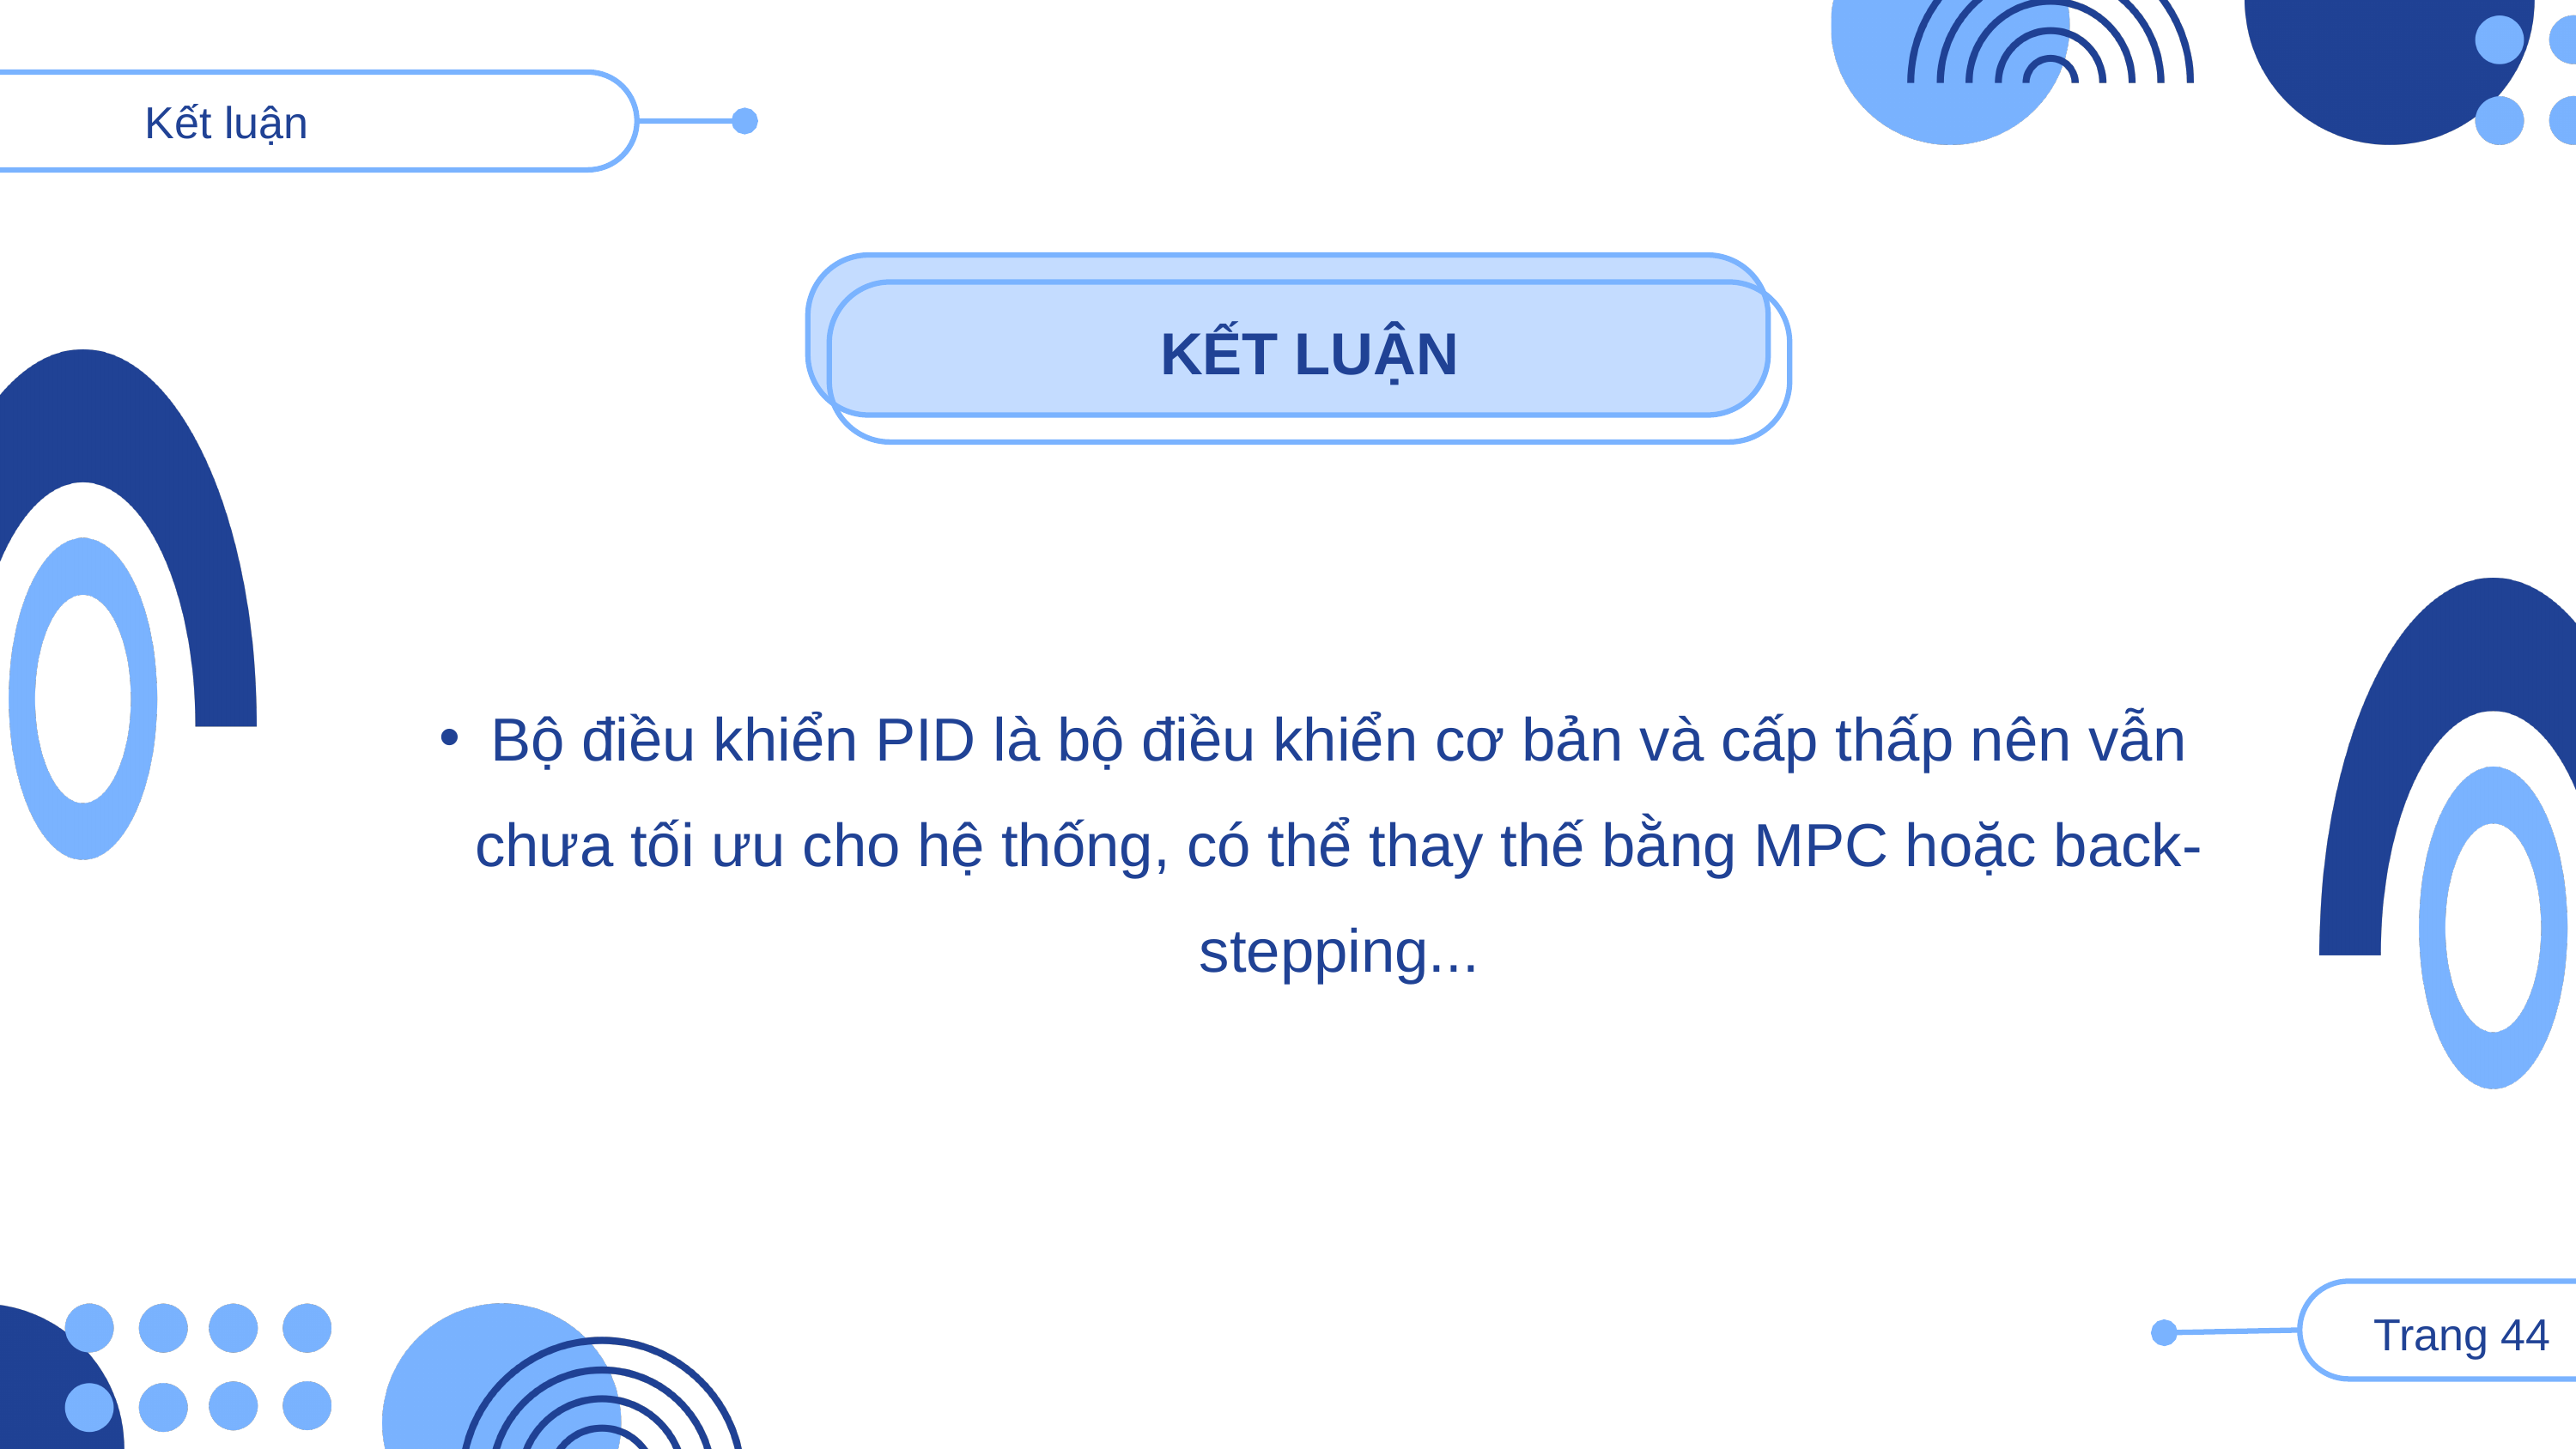

Kết luận

KẾT LUẬN

Bộ điều khiển PID là bộ điều khiển cơ bản và cấp thấp nên vẫn chưa tối ưu cho hệ thống, có thể thay thế bằng MPC hoặc back-stepping...

 Trang 44